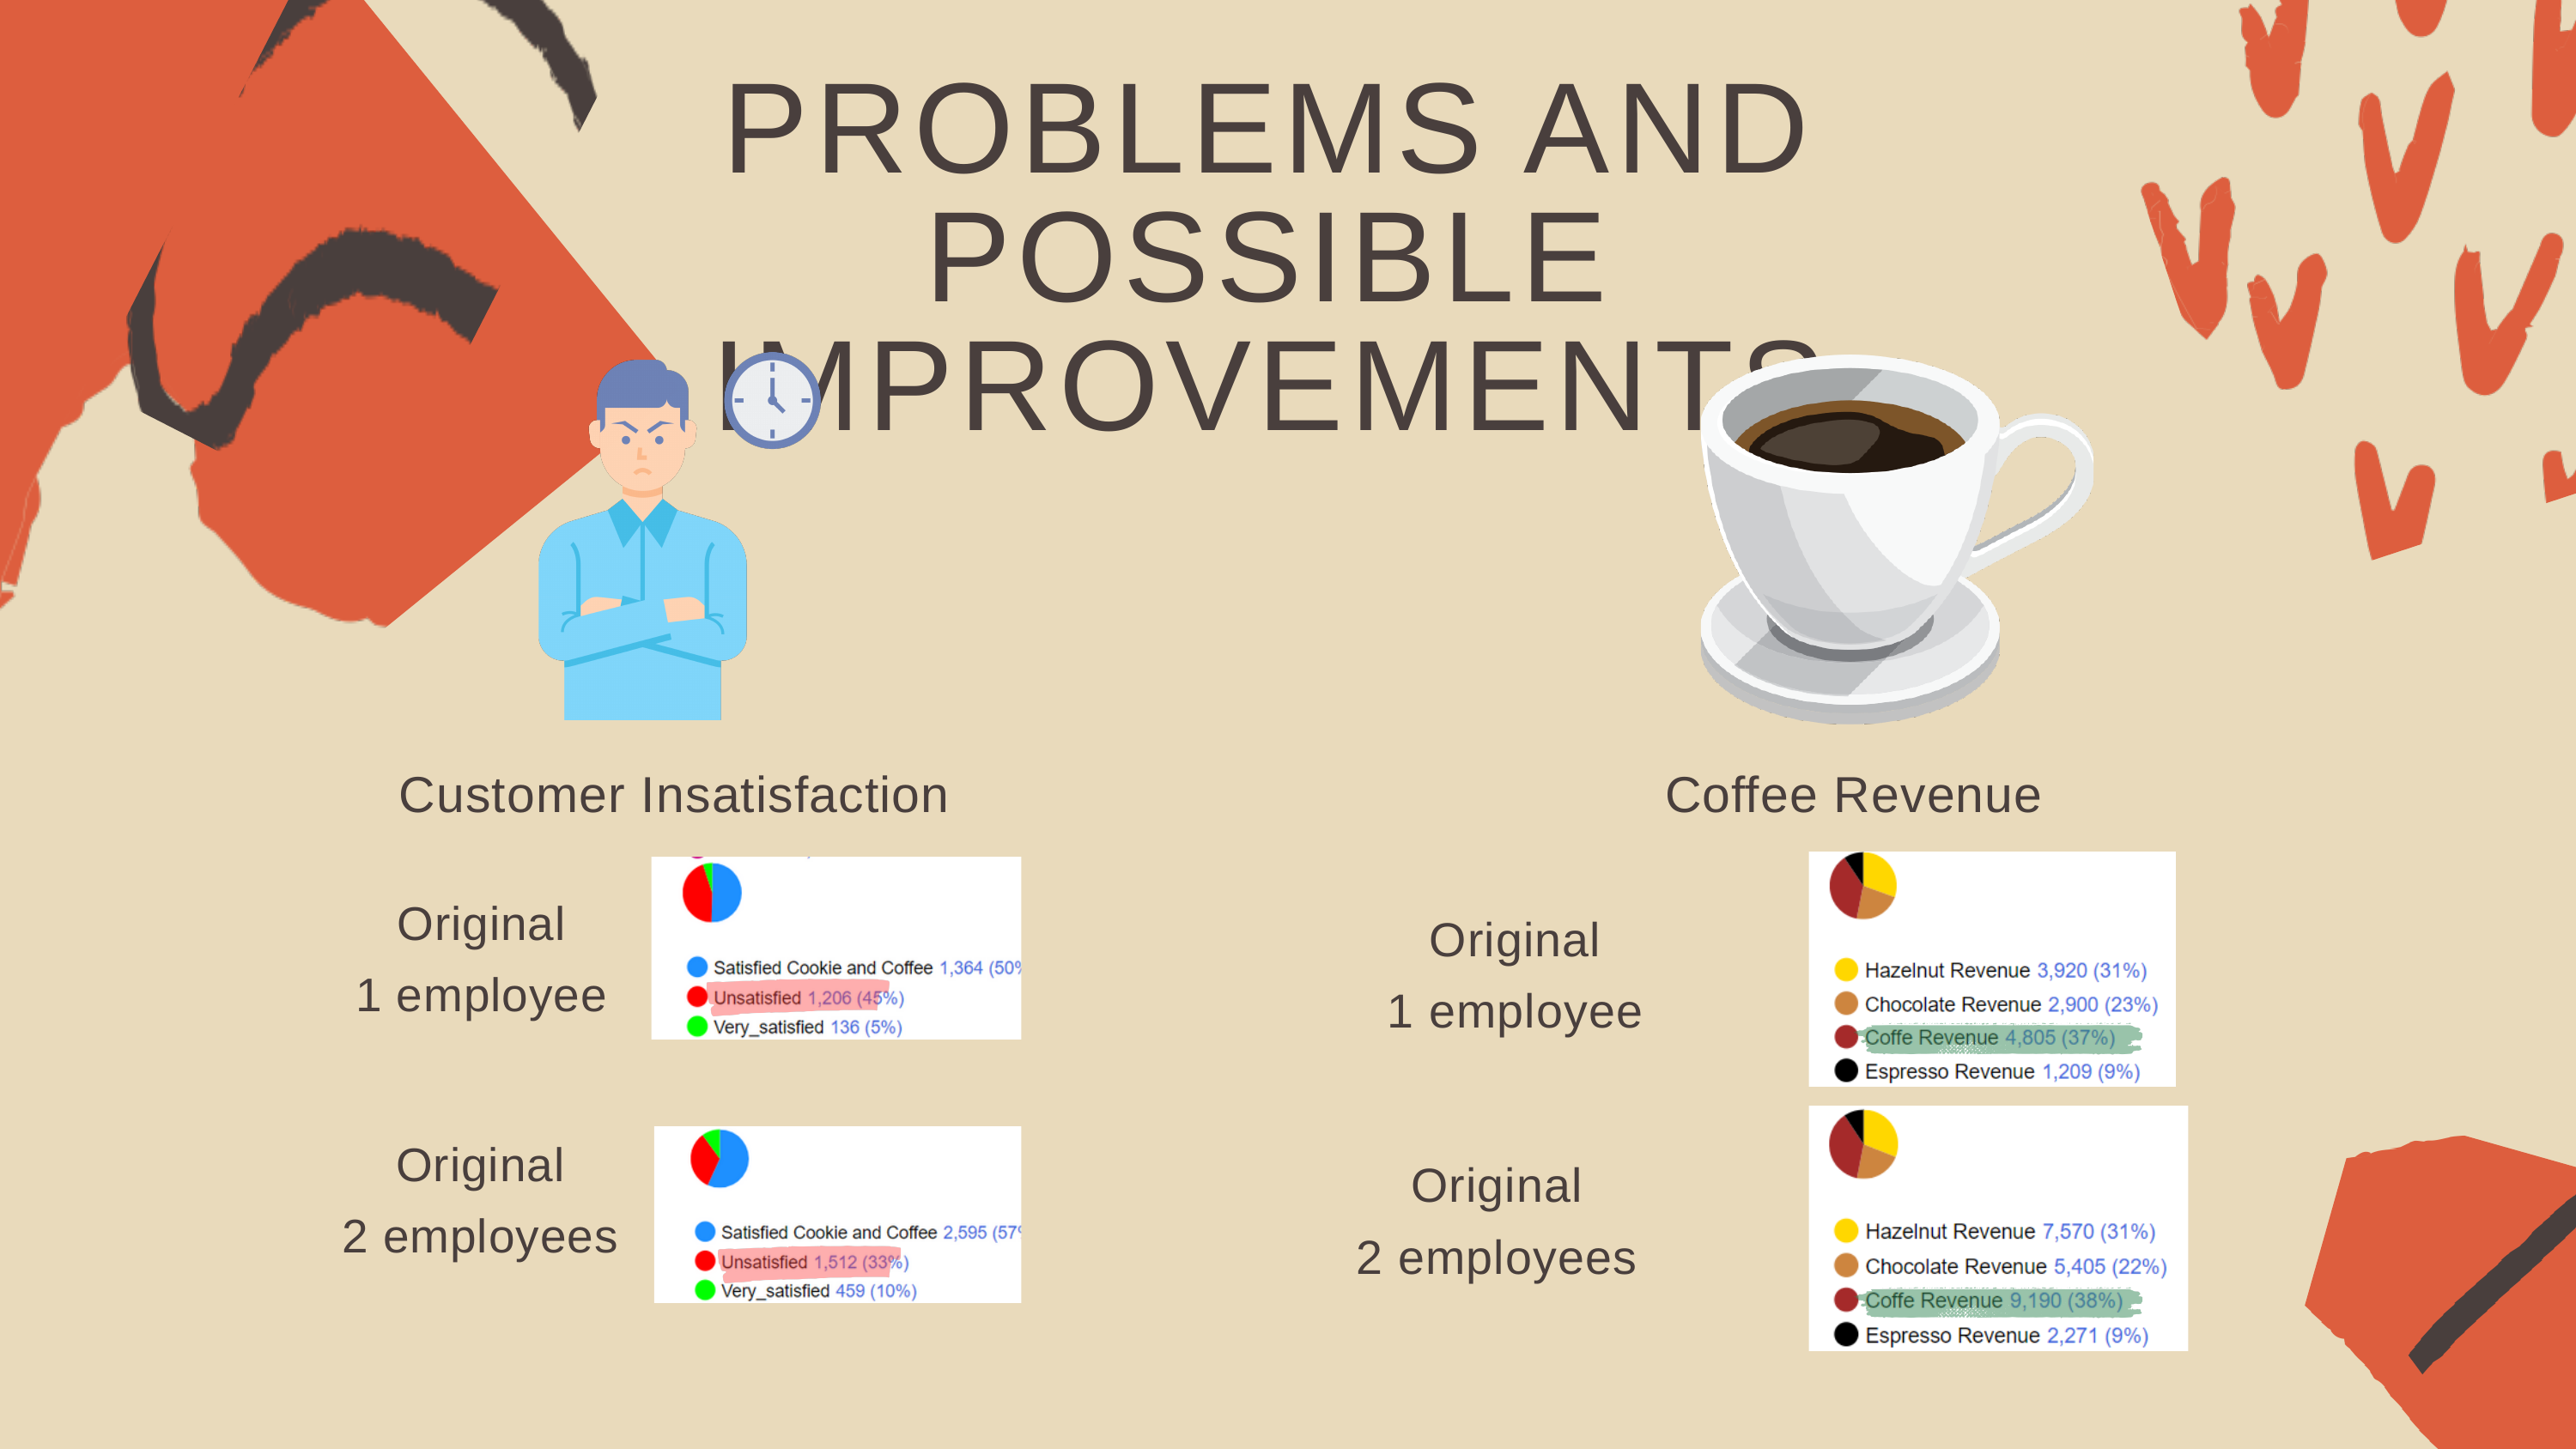

PROBLEMS AND POSSIBLE IMPROVEMENTS

Customer Insatisfaction
Coffee Revenue

Original
1 employee
Original
1 employee

Original
2 employees

Original
2 employees